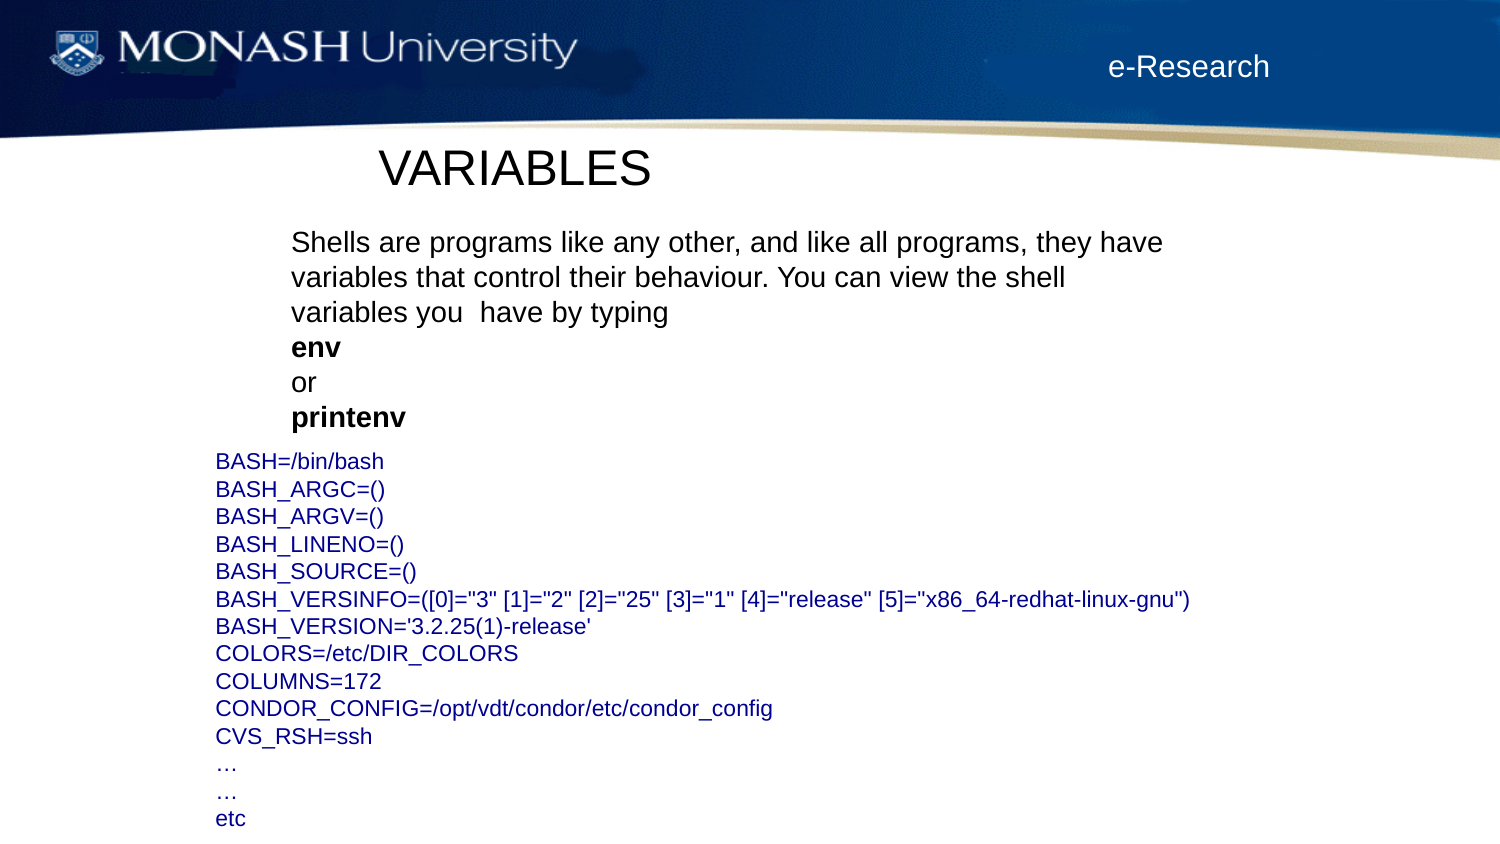

VARIABLES
Shells are programs like any other, and like all programs, they have variables that control their behaviour. You can view the shell variables you  have by typing
env
or
printenv
BASH=/bin/bash
BASH_ARGC=()
BASH_ARGV=()
BASH_LINENO=()
BASH_SOURCE=()
BASH_VERSINFO=([0]="3" [1]="2" [2]="25" [3]="1" [4]="release" [5]="x86_64-redhat-linux-gnu")
BASH_VERSION='3.2.25(1)-release'
COLORS=/etc/DIR_COLORS
COLUMNS=172
CONDOR_CONFIG=/opt/vdt/condor/etc/condor_config
CVS_RSH=ssh
…
…
etc